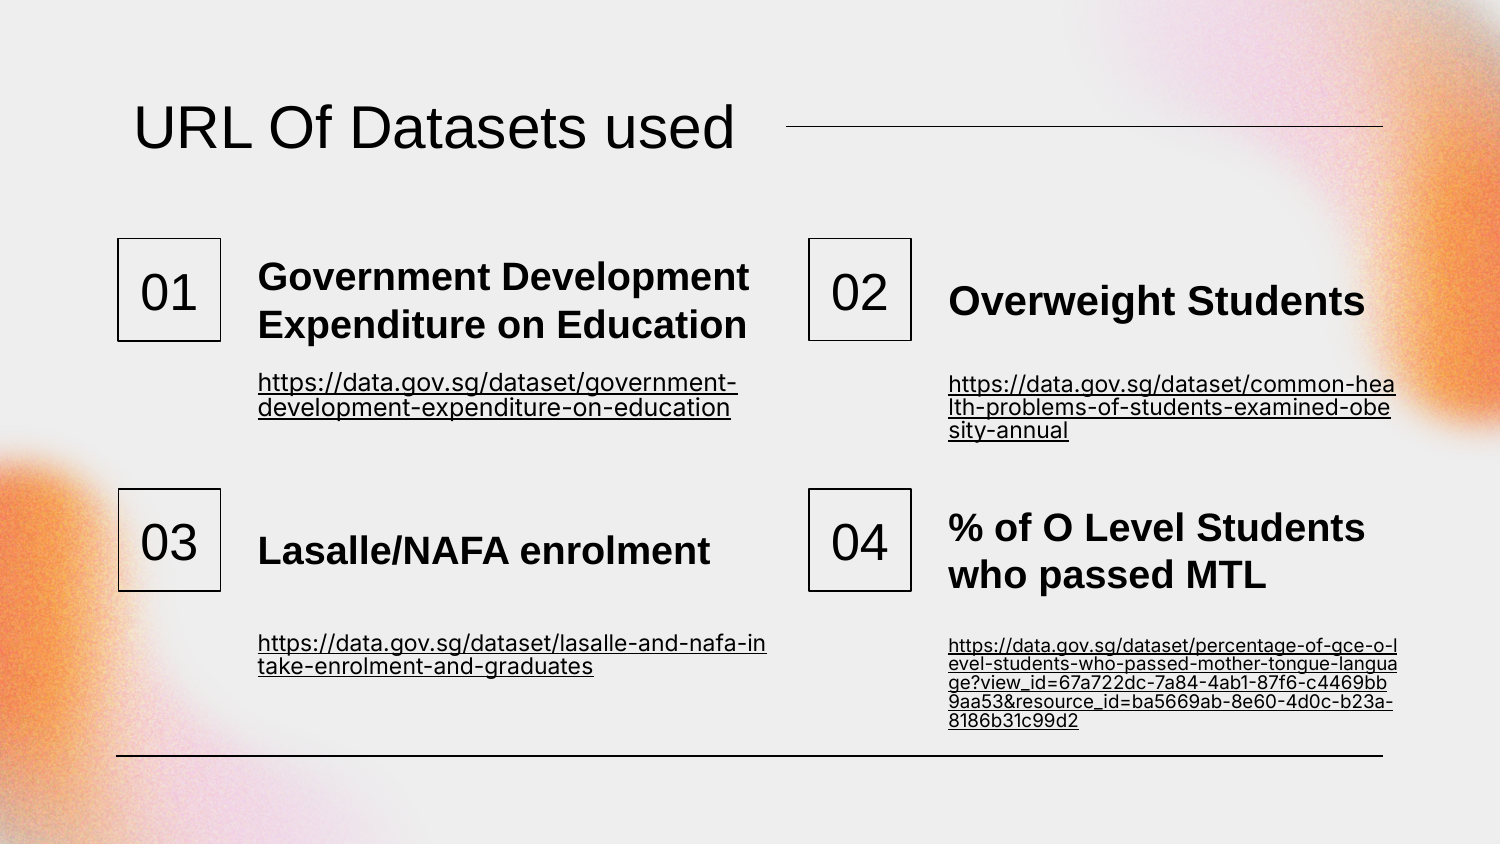

# URL Of Datasets used
Government Development
Expenditure on Education
Overweight Students
02
01
https://data.gov.sg/dataset/government-development-expenditure-on-education
https://data.gov.sg/dataset/common-health-problems-of-students-examined-obesity-annual
Lasalle/NAFA enrolment
% of O Level Students
who passed MTL
03
04
https://data.gov.sg/dataset/lasalle-and-nafa-intake-enrolment-and-graduates
https://data.gov.sg/dataset/percentage-of-gce-o-level-students-who-passed-mother-tongue-language?view_id=67a722dc-7a84-4ab1-87f6-c4469bb9aa53&resource_id=ba5669ab-8e60-4d0c-b23a-8186b31c99d2